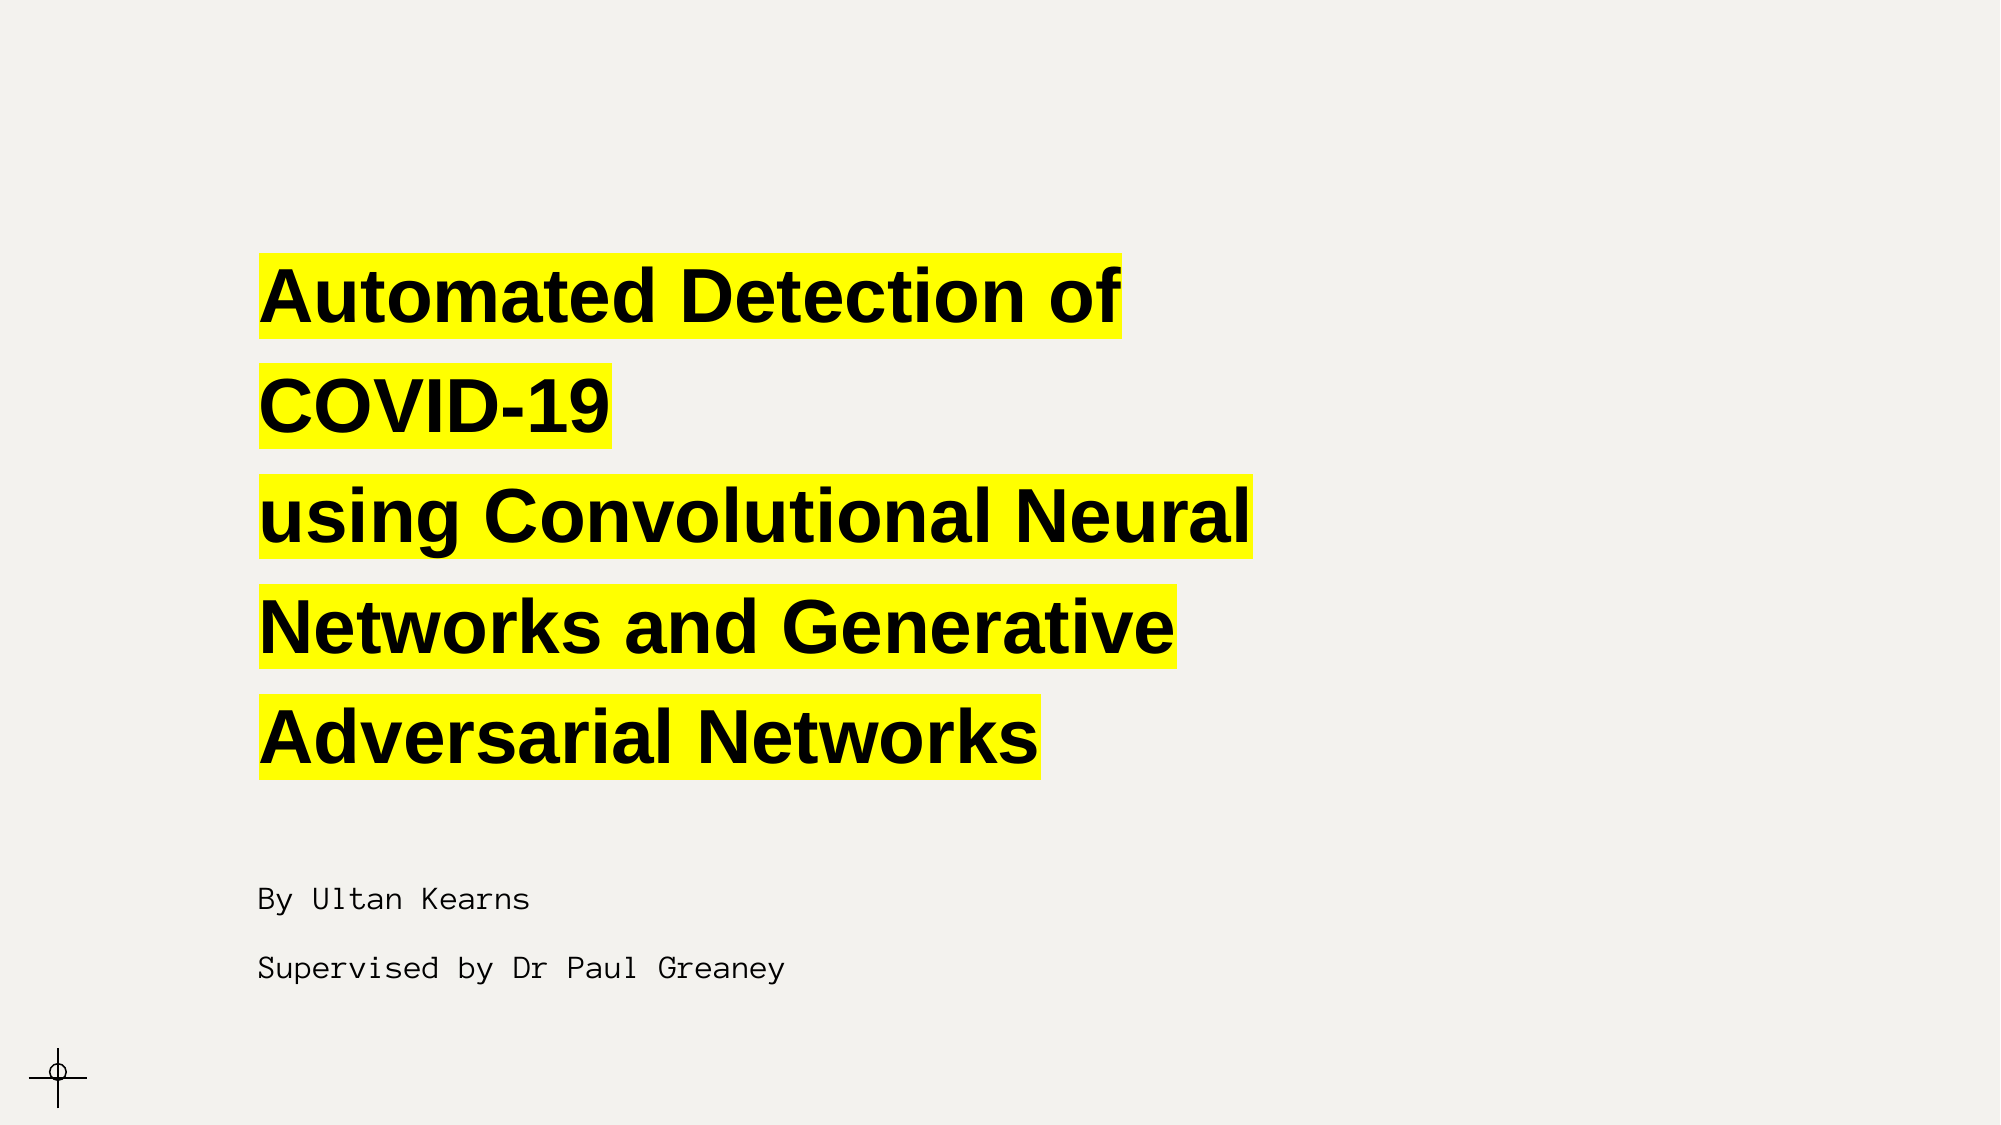

# Automated Detection of COVID-19
using Convolutional Neural
Networks and Generative
Adversarial Networks
By Ultan Kearns
Supervised by Dr Paul Greaney